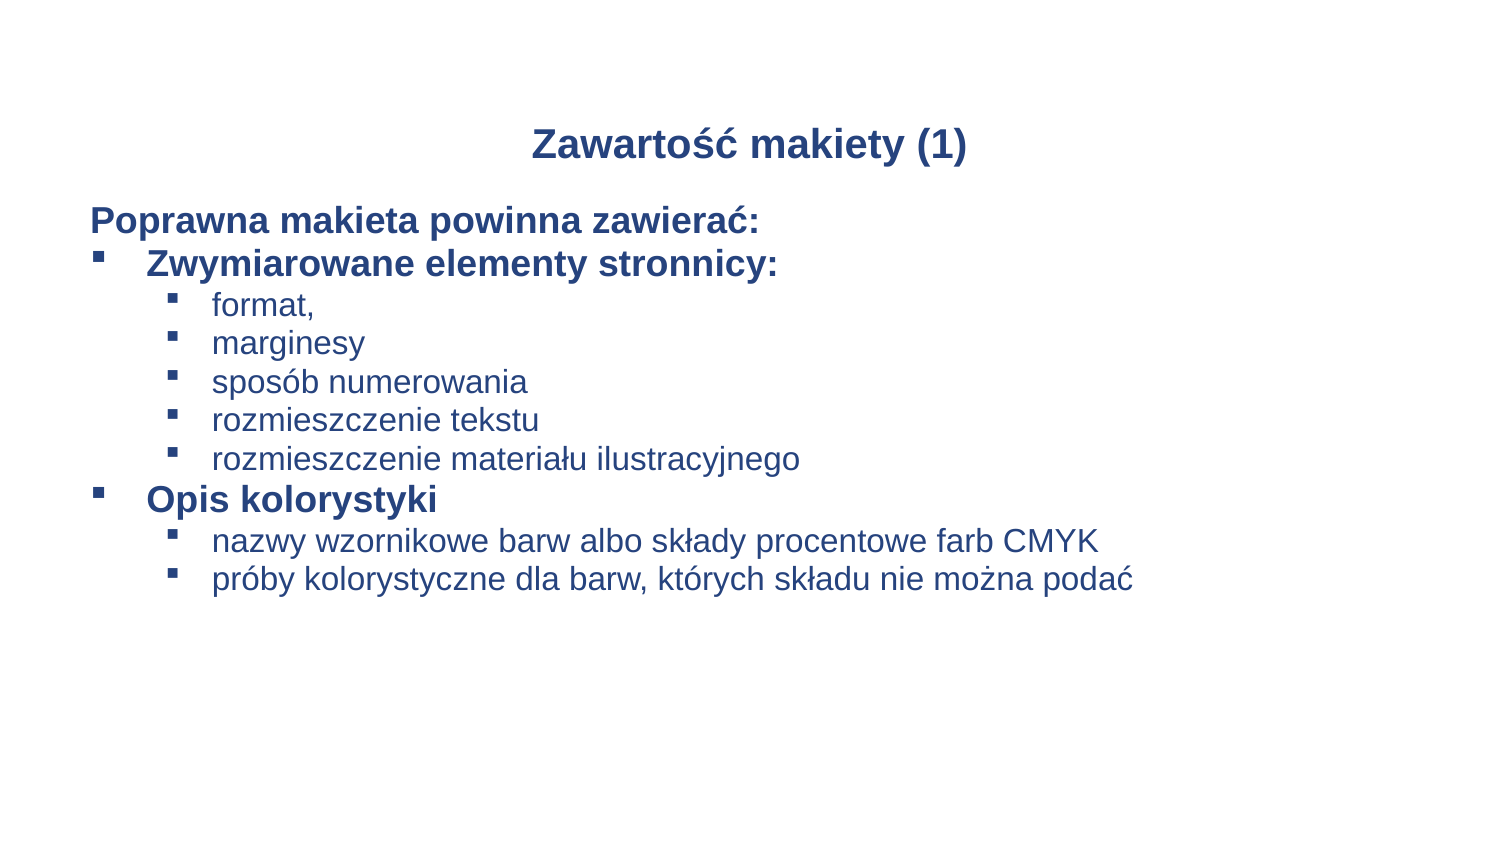

# Zawartość makiety (1)
Poprawna makieta powinna zawierać:
Zwymiarowane elementy stronnicy:
format,
marginesy
sposób numerowania
rozmieszczenie tekstu
rozmieszczenie materiału ilustracyjnego
Opis kolorystyki
nazwy wzornikowe barw albo składy procentowe farb CMYK
próby kolorystyczne dla barw, których składu nie można podać